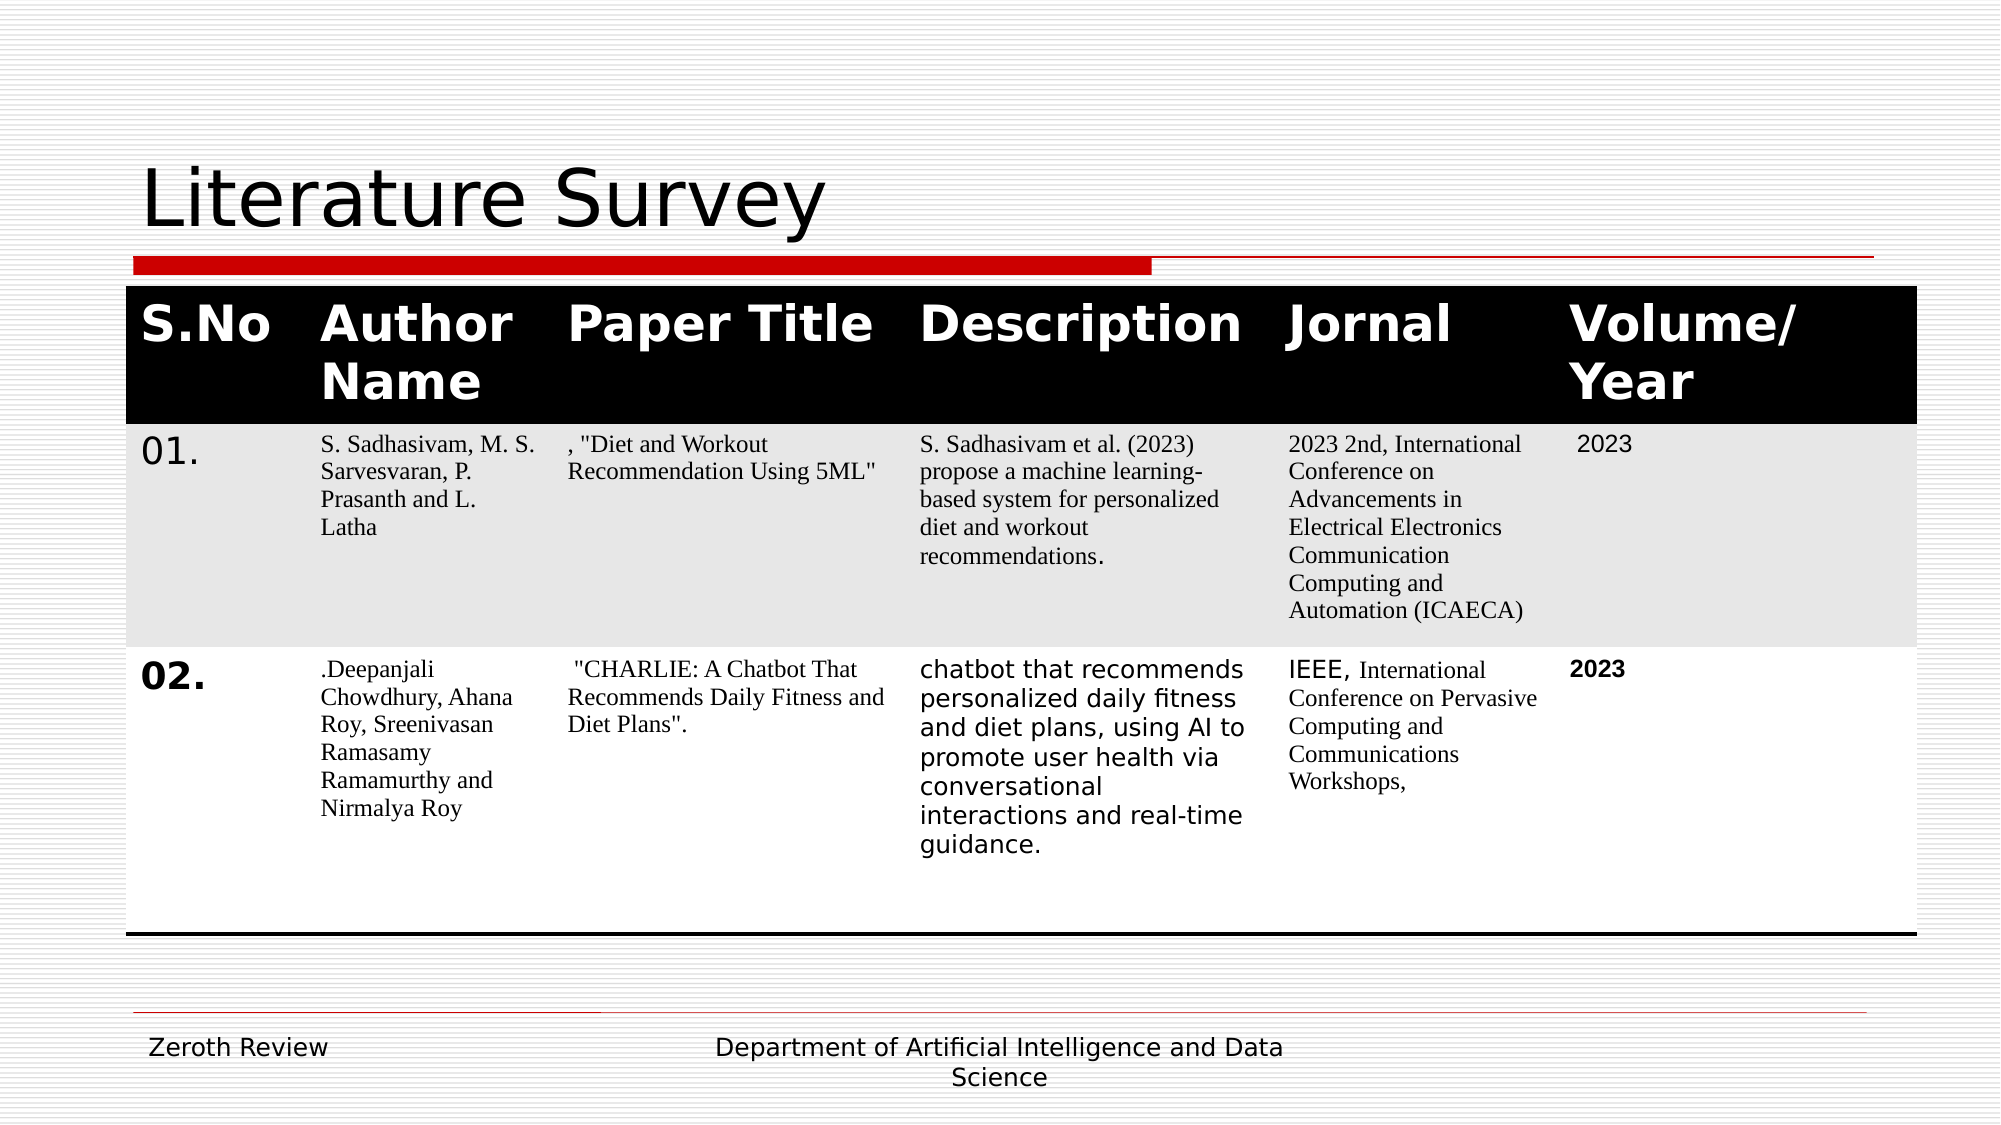

# Literature Survey
| S.No | Author Name | Paper Title | Description | Jornal | Volume/ Year |
| --- | --- | --- | --- | --- | --- |
| 01. | S. Sadhasivam, M. S. Sarvesvaran, P. Prasanth and L. Latha | , "Diet and Workout Recommendation Using 5ML" | S. Sadhasivam et al. (2023) propose a machine learning-based system for personalized diet and workout recommendations. | 2023 2nd, International Conference on Advancements in Electrical Electronics Communication Computing and Automation (ICAECA) | 2023 |
| 02. | .Deepanjali Chowdhury, Ahana Roy, Sreenivasan Ramasamy Ramamurthy and Nirmalya Roy | "CHARLIE: A Chatbot That Recommends Daily Fitness and Diet Plans". | chatbot that recommends personalized daily fitness and diet plans, using AI to promote user health via conversational interactions and real-time guidance. | IEEE, International Conference on Pervasive Computing and Communications Workshops, | 2023 |
Zeroth Review
Department of Artificial Intelligence and Data Science
6